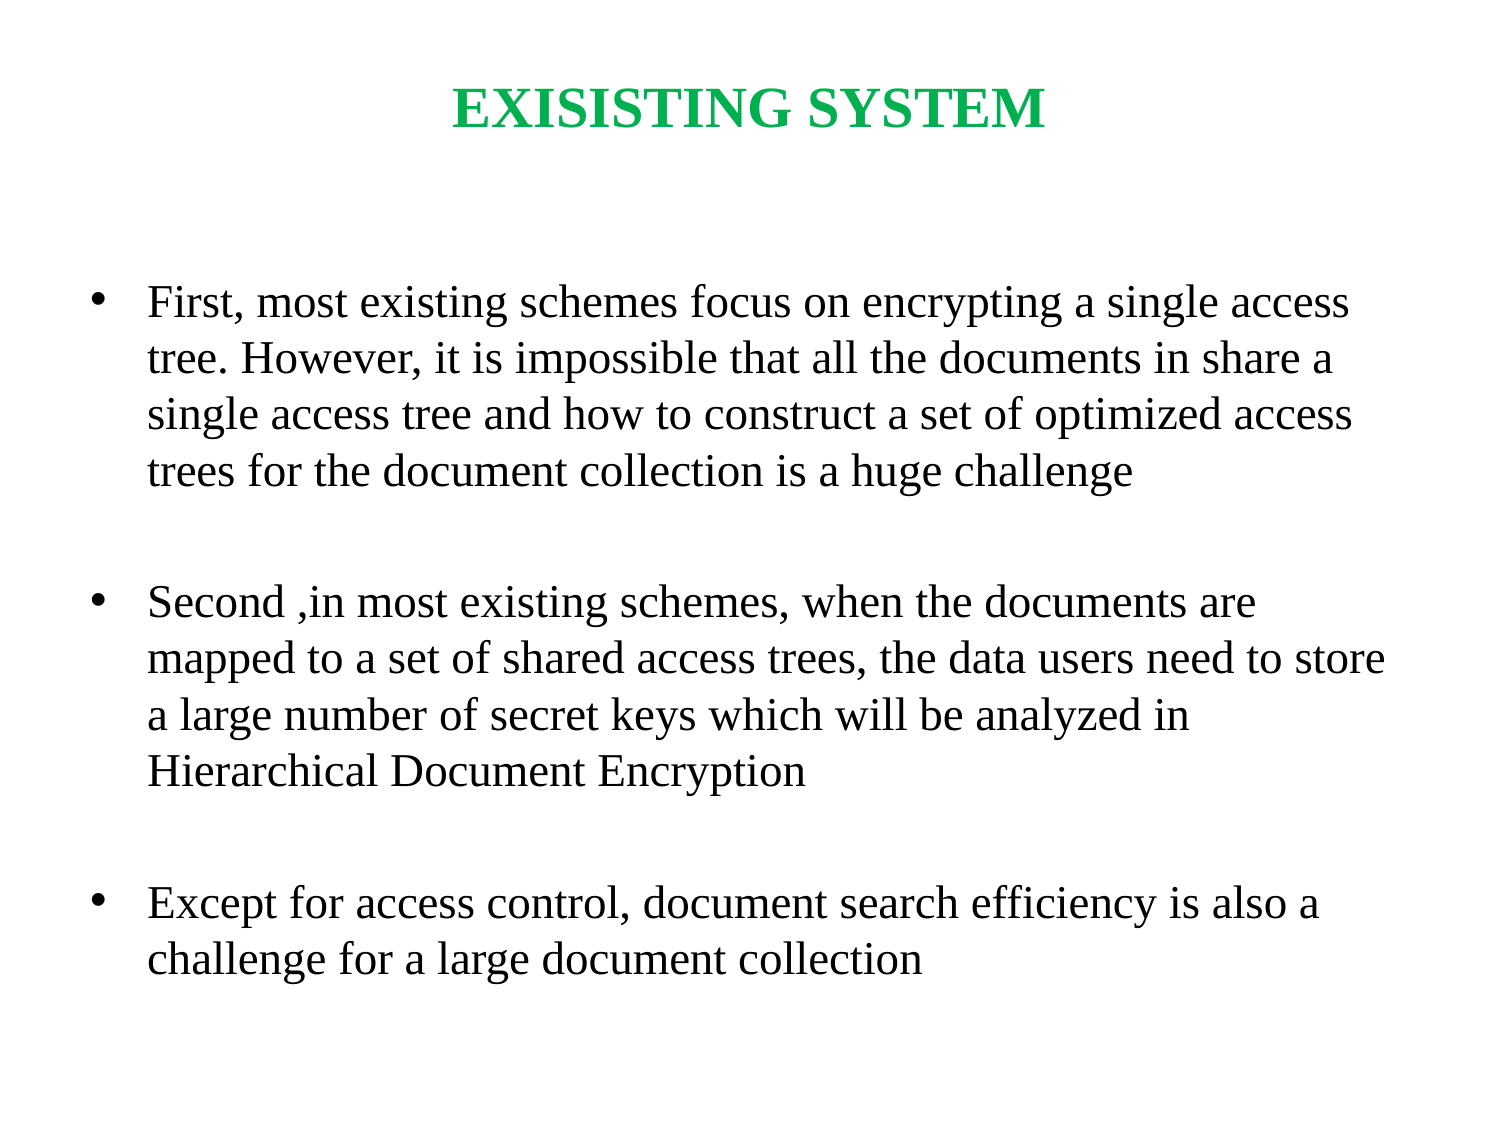

# EXISISTING SYSTEM
First, most existing schemes focus on encrypting a single access tree. However, it is impossible that all the documents in share a single access tree and how to construct a set of optimized access trees for the document collection is a huge challenge

Second ,in most existing schemes, when the documents are mapped to a set of shared access trees, the data users need to store a large number of secret keys which will be analyzed in Hierarchical Document Encryption

Except for access control, document search efficiency is also a challenge for a large document collection